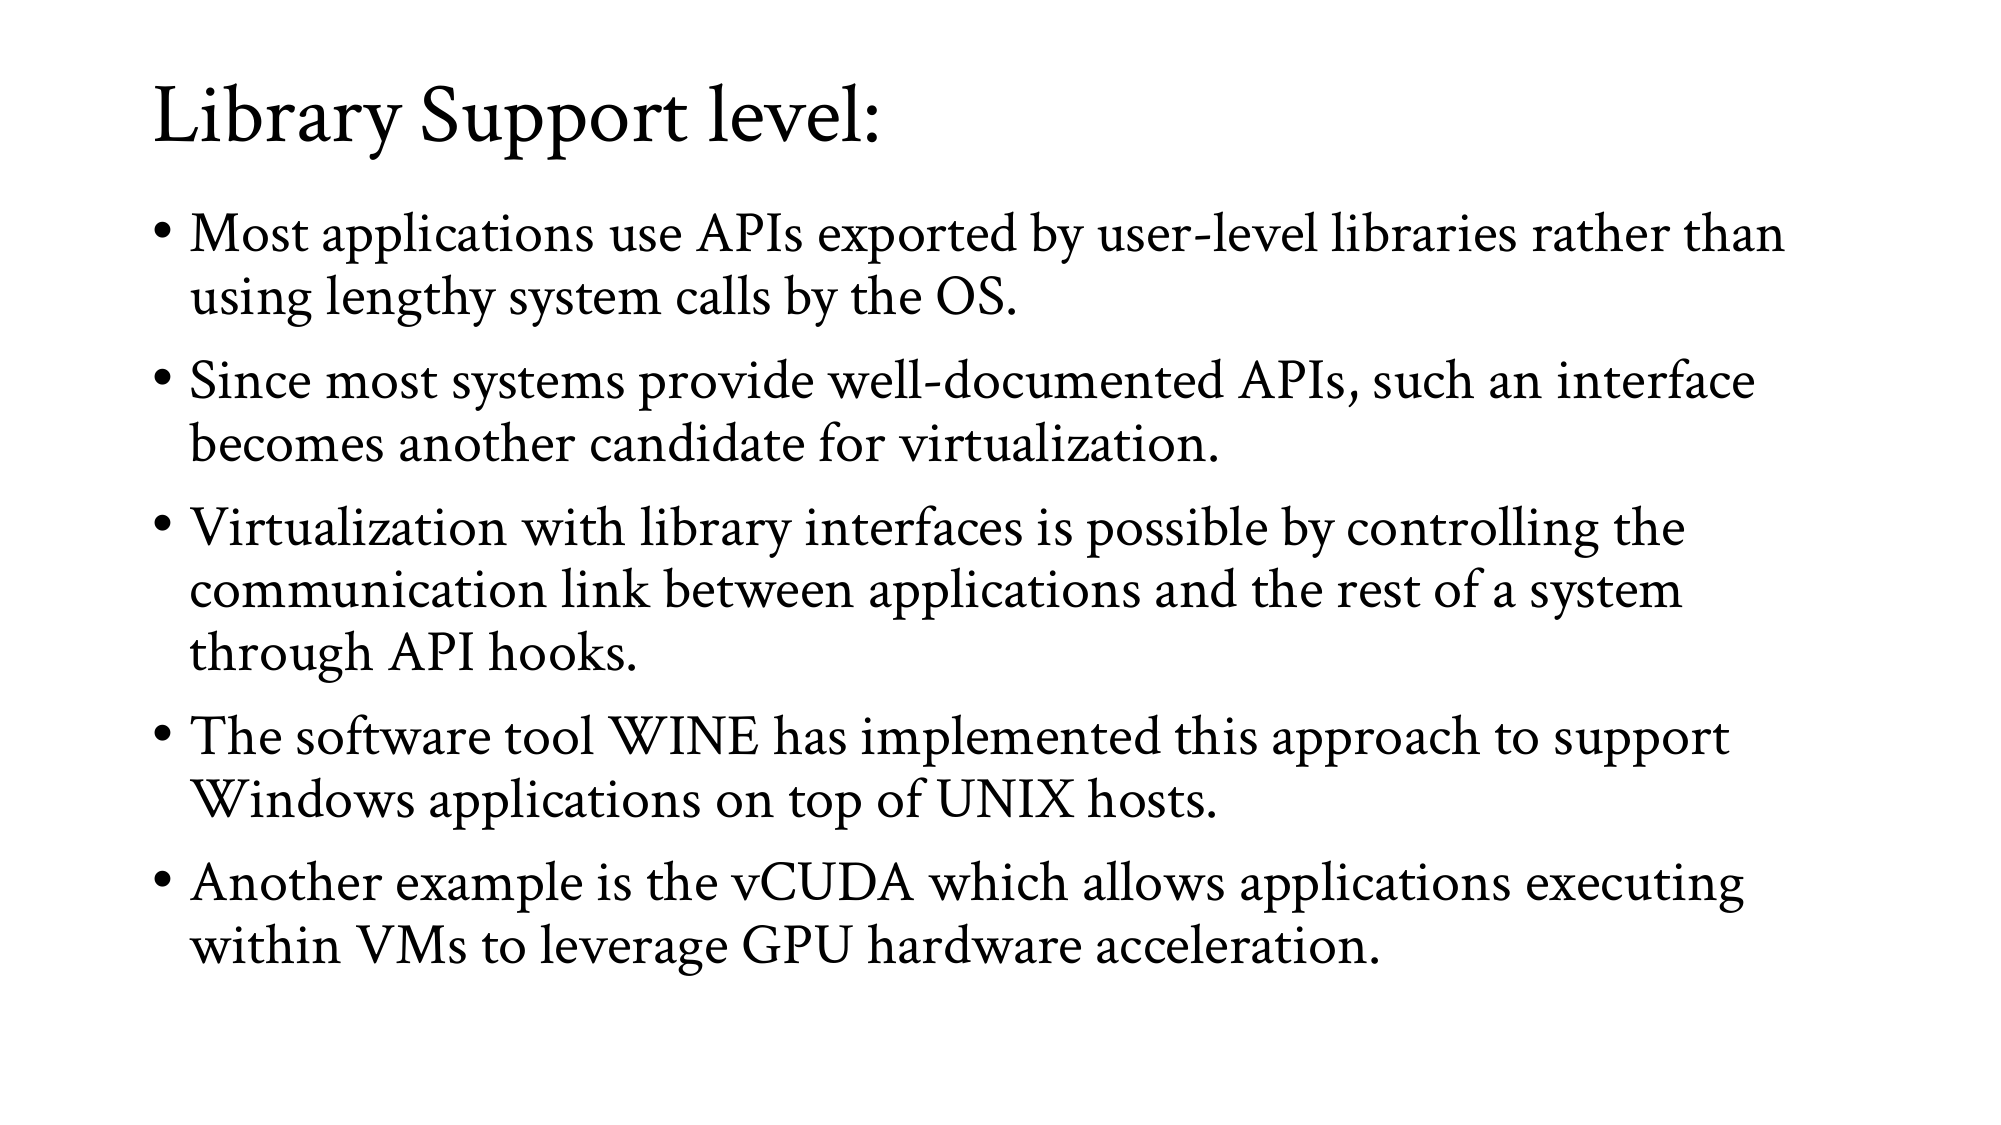

# Library Support level:
Most applications use APIs exported by user-level libraries rather than using lengthy system calls by the OS.
Since most systems provide well-documented APIs, such an interface becomes another candidate for virtualization.
Virtualization with library interfaces is possible by controlling the communication link between applications and the rest of a system through API hooks.
The software tool WINE has implemented this approach to support Windows applications on top of UNIX hosts.
Another example is the vCUDA which allows applications executing within VMs to leverage GPU hardware acceleration.